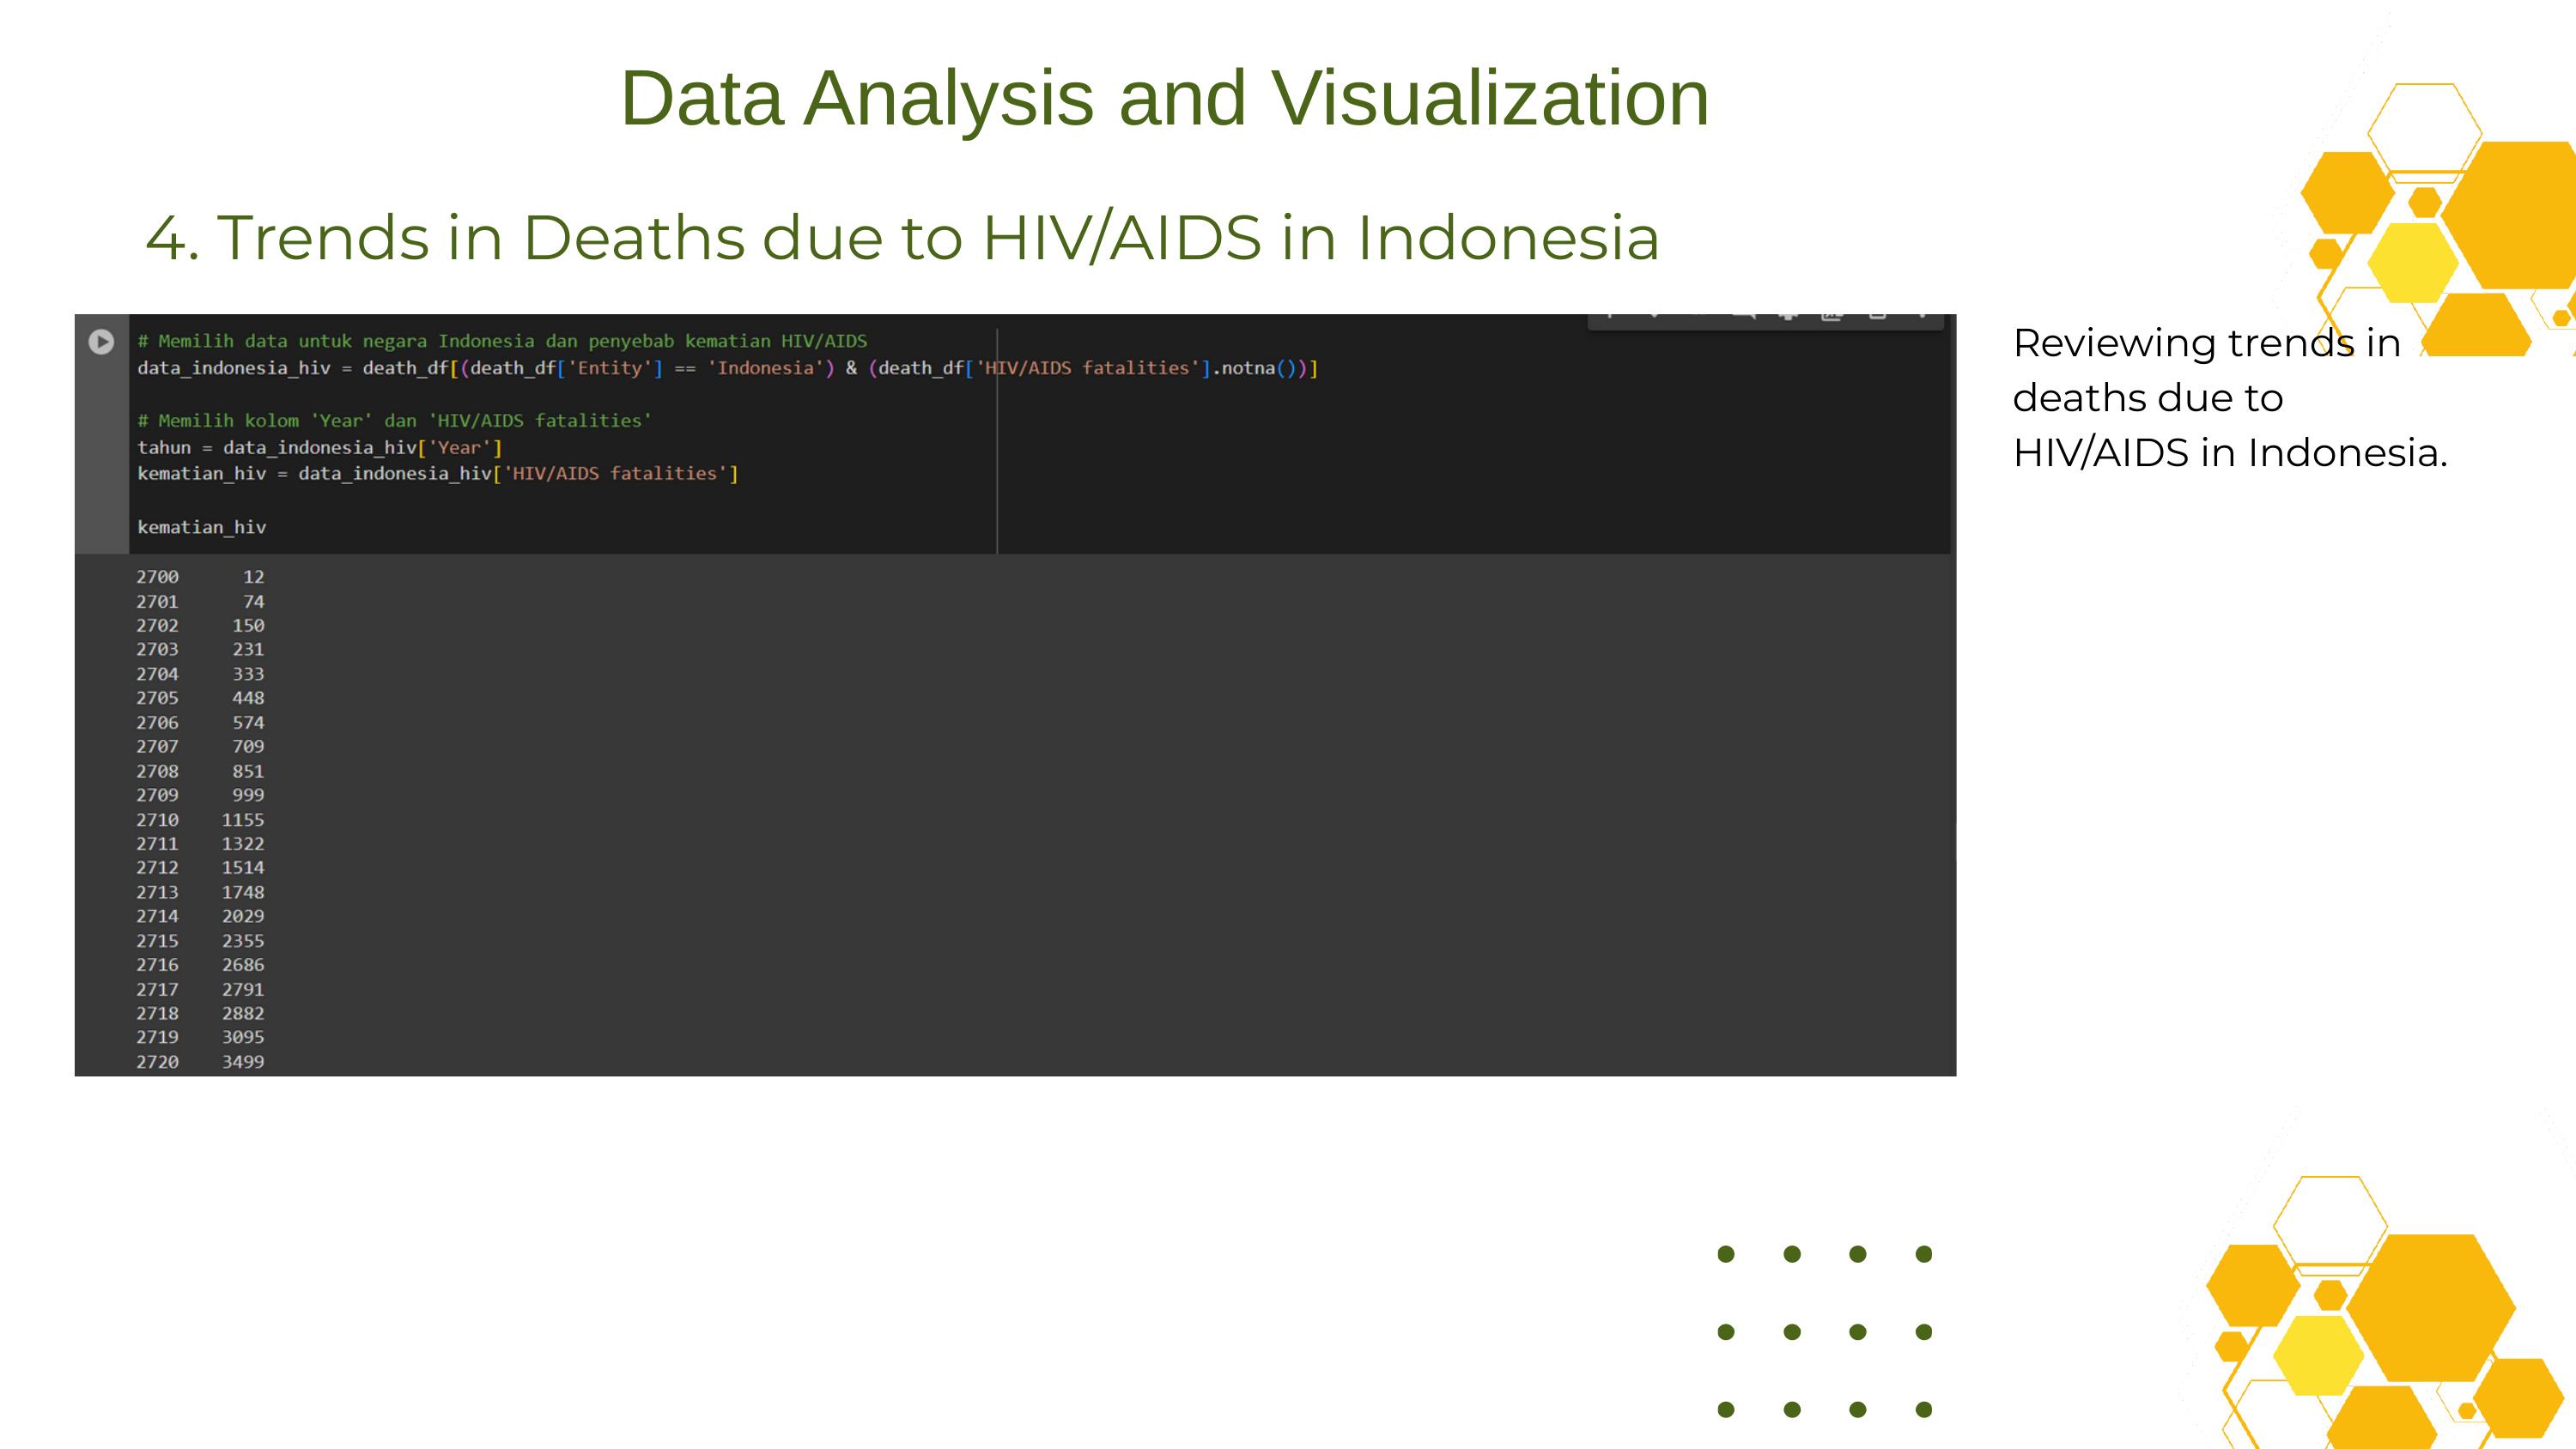

Data Analysis and Visualization
4. Trends in Deaths due to HIV/AIDS in Indonesia
Reviewing trends in deaths due to HIV/AIDS in Indonesia.